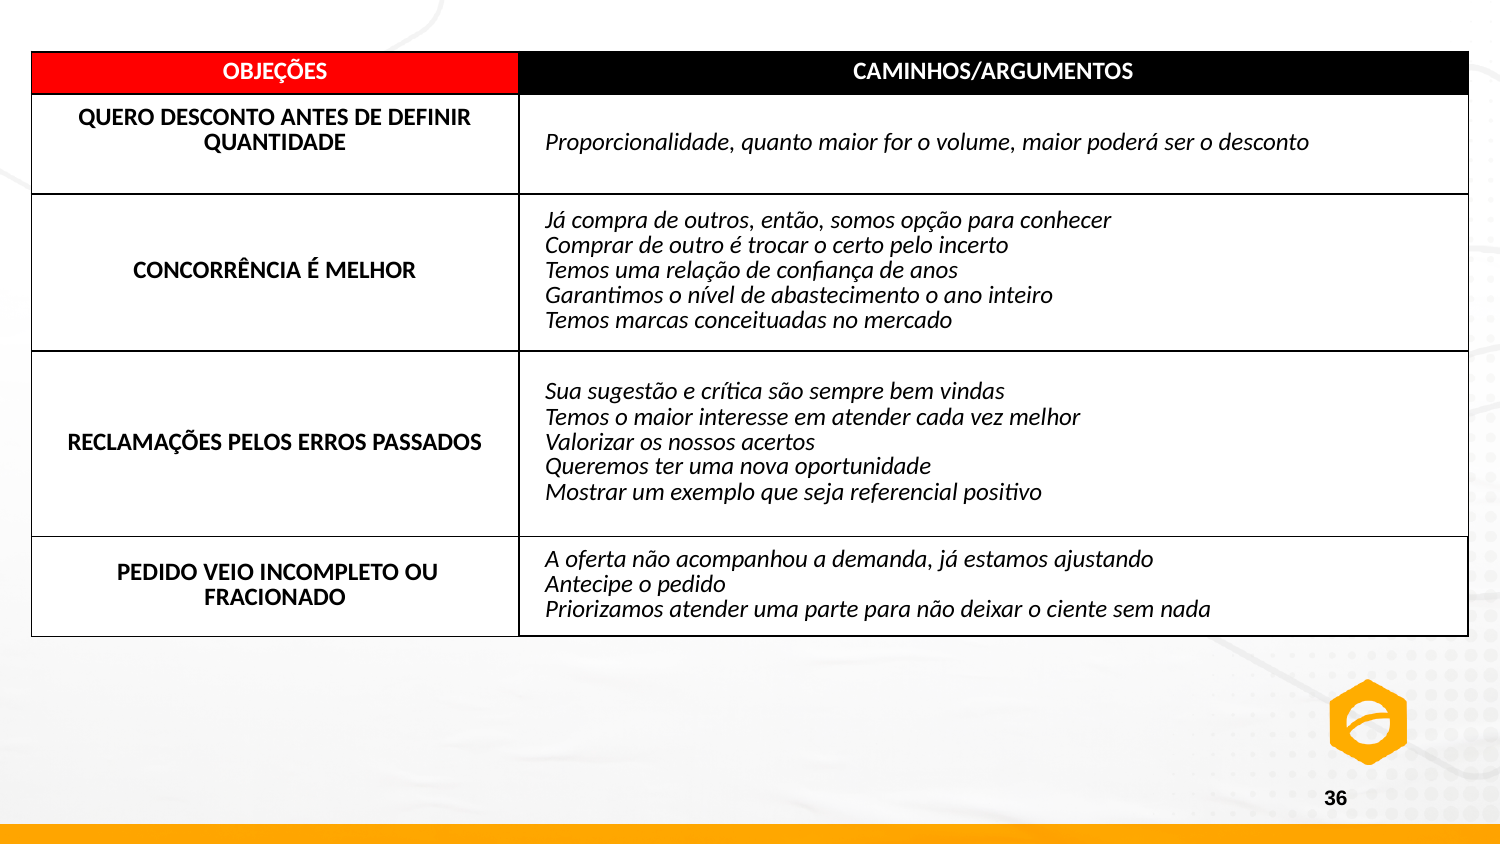

| OBJEÇÕES | CAMINHOS/ARGUMENTOS |
| --- | --- |
| QUERO DESCONTO ANTES DE DEFINIR QUANTIDADE | Proporcionalidade, quanto maior for o volume, maior poderá ser o desconto |
| CONCORRÊNCIA É MELHOR | Já compra de outros, então, somos opção para conhecer Comprar de outro é trocar o certo pelo incerto Temos uma relação de confiança de anos Garantimos o nível de abastecimento o ano inteiro Temos marcas conceituadas no mercado |
| RECLAMAÇÕES PELOS ERROS PASSADOS | Sua sugestão e crítica são sempre bem vindas Temos o maior interesse em atender cada vez melhor Valorizar os nossos acertos Queremos ter uma nova oportunidade Mostrar um exemplo que seja referencial positivo |
| PEDIDO VEIO INCOMPLETO OU FRACIONADO | A oferta não acompanhou a demanda, já estamos ajustando Antecipe o pedido Priorizamos atender uma parte para não deixar o ciente sem nada |
36